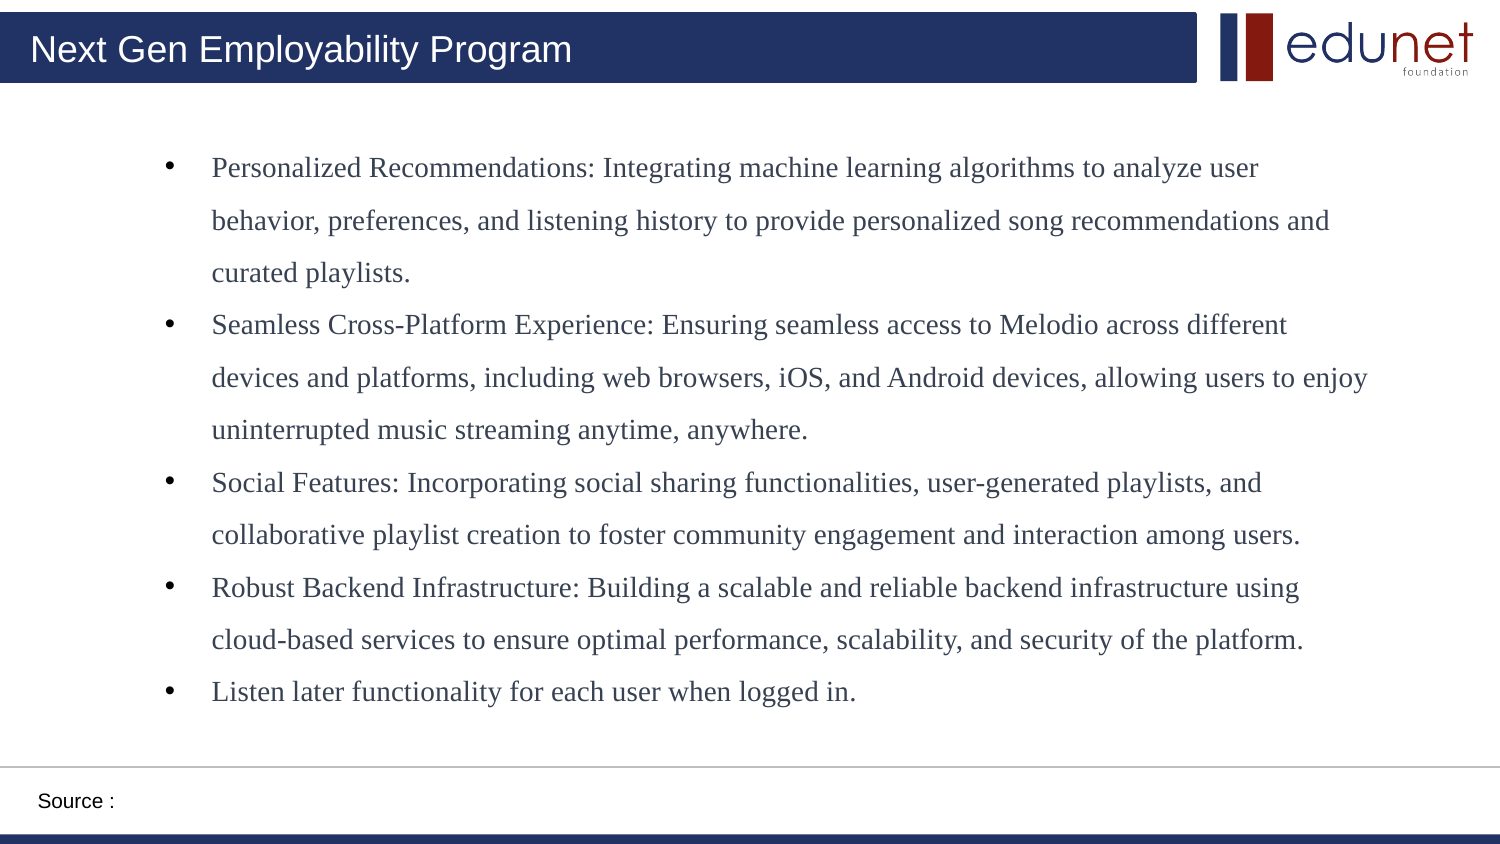

Personalized Recommendations: Integrating machine learning algorithms to analyze user behavior, preferences, and listening history to provide personalized song recommendations and curated playlists.
Seamless Cross-Platform Experience: Ensuring seamless access to Melodio across different devices and platforms, including web browsers, iOS, and Android devices, allowing users to enjoy uninterrupted music streaming anytime, anywhere.
Social Features: Incorporating social sharing functionalities, user-generated playlists, and collaborative playlist creation to foster community engagement and interaction among users.
Robust Backend Infrastructure: Building a scalable and reliable backend infrastructure using cloud-based services to ensure optimal performance, scalability, and security of the platform.
Listen later functionality for each user when logged in.

Source :